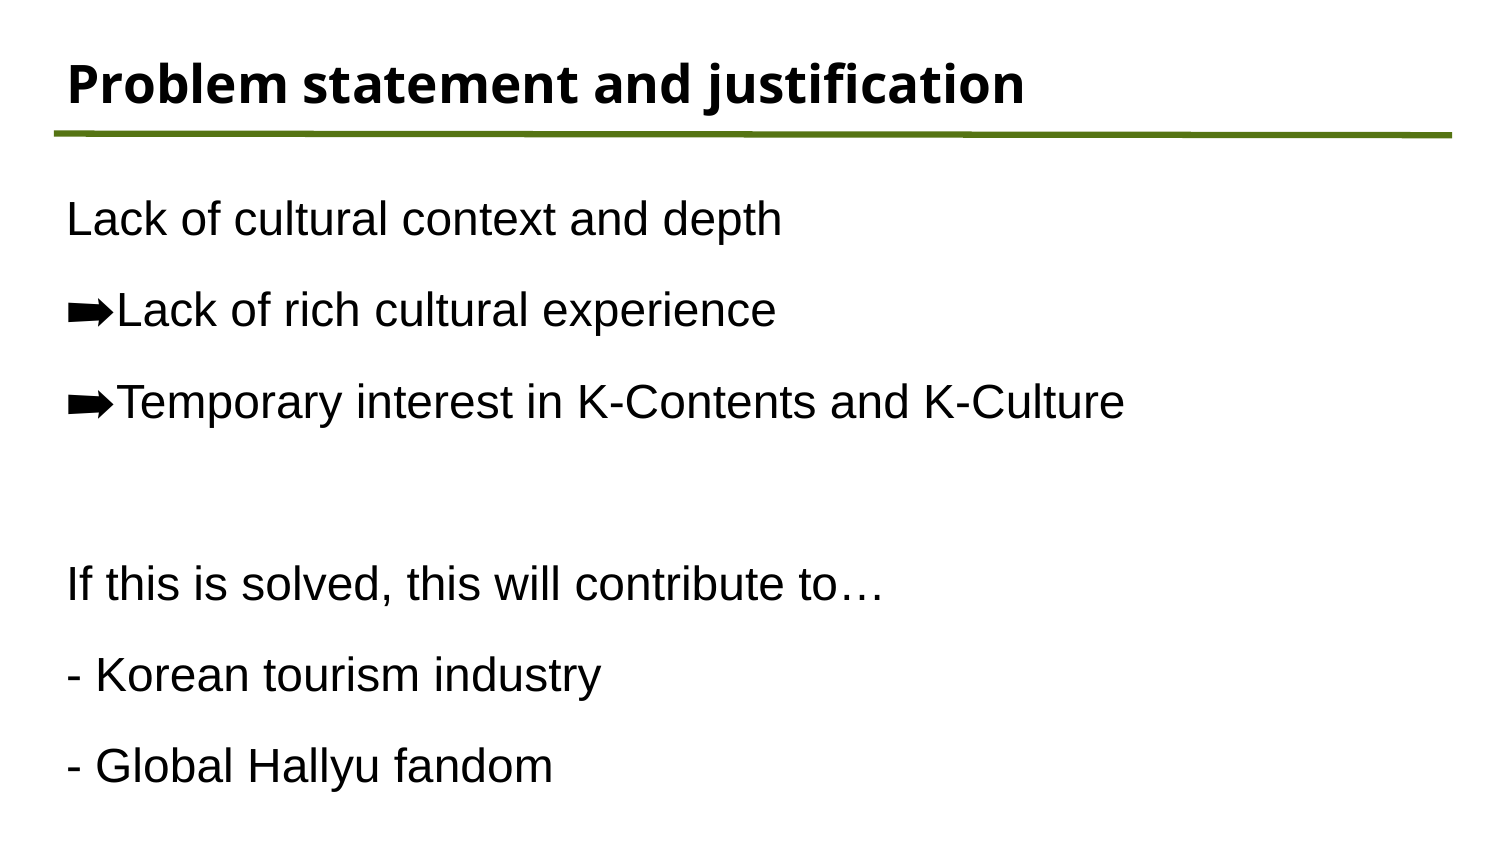

Problem statement and justification
Lack of cultural context and depth
➡️Lack of rich cultural experience
➡️Temporary interest in K-Contents and K-Culture

If this is solved, this will contribute to…
- Korean tourism industry
- Global Hallyu fandom